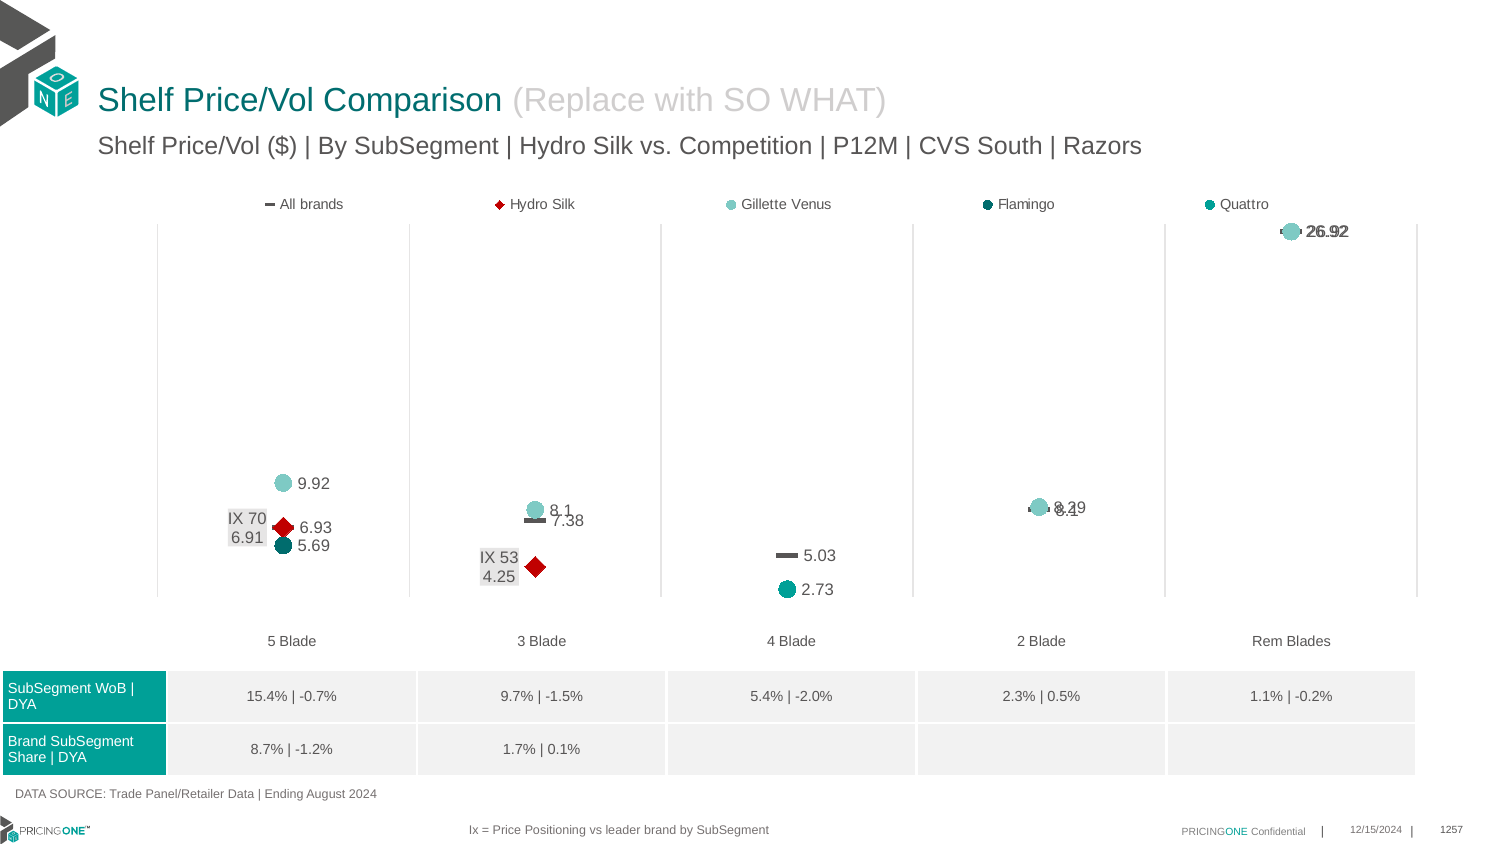

# Shelf Price/Vol Comparison (Replace with SO WHAT)
Shelf Price/Vol ($) | By SubSegment | Hydro Silk vs. Competition | P12M | CVS South | Razors

### Chart

| Category | All brands | Hydro Silk | Gillette Venus | Flamingo | Quattro |
|---|---|---|---|---|---|
| IX 70 | 6.93 | 6.91 | 9.92 | 5.69 | None |
| IX 53 | 7.38 | 4.25 | 8.1 | None | None |
| None | 5.03 | None | None | None | 2.73 |
| None | 8.1 | None | 8.29 | None | None |
| None | 26.92 | None | 26.92 | None | None |
|  | 5 Blade | 3 Blade | 4 Blade | 2 Blade | Rem Blades |
| --- | --- | --- | --- | --- | --- |
| SubSegment WoB | DYA | 15.4% | -0.7% | 9.7% | -1.5% | 5.4% | -2.0% | 2.3% | 0.5% | 1.1% | -0.2% |
| Brand SubSegment Share | DYA | 8.7% | -1.2% | 1.7% | 0.1% |  |  |  |
DATA SOURCE: Trade Panel/Retailer Data | Ending August 2024
Ix = Price Positioning vs leader brand by SubSegment
12/15/2024
1257